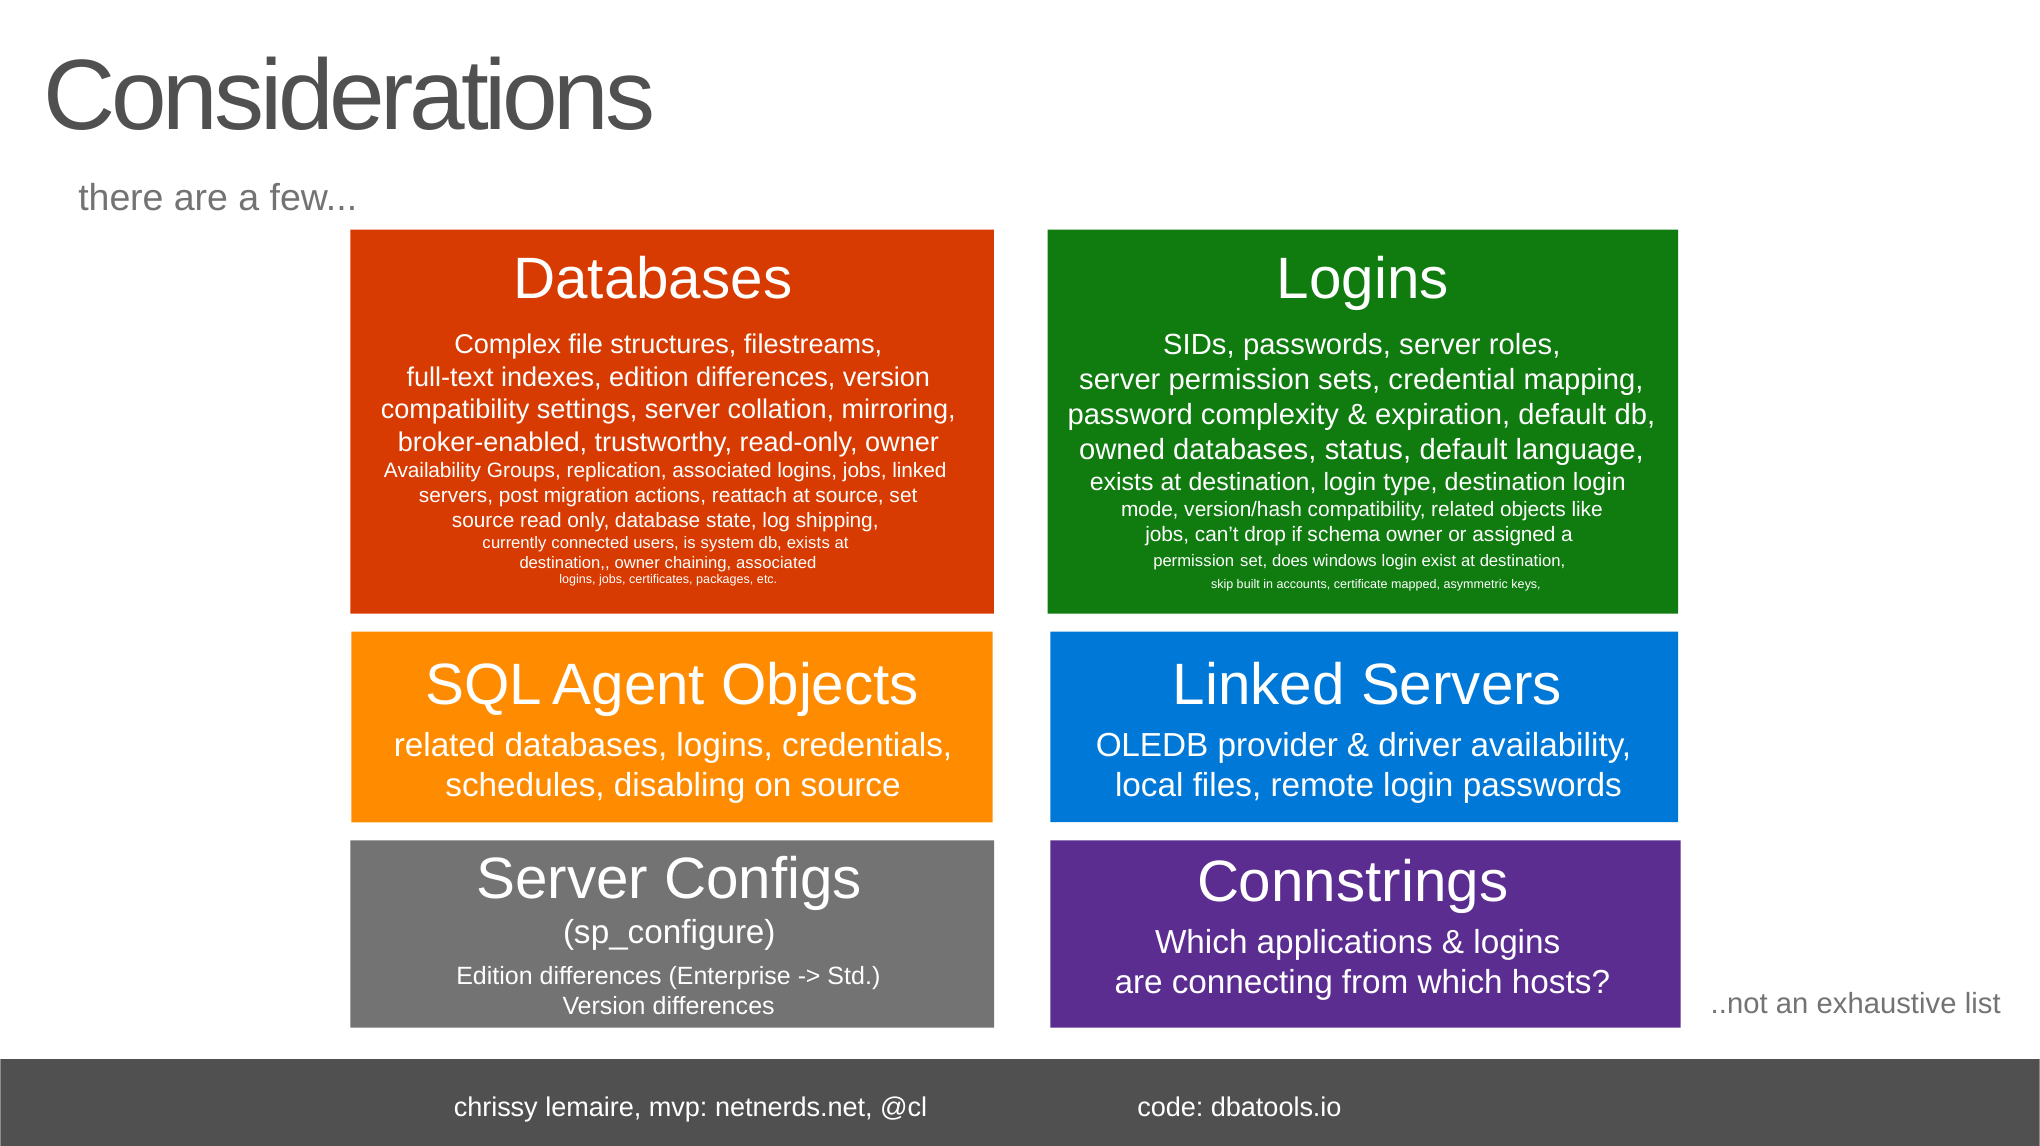

# Considerations
 there are a few...

Logins
SIDs, passwords, server roles,
server permission sets, credential mapping, password complexity & expiration, default db, owned databases, status, default language,
exists at destination, login type, destination login
mode, version/hash compatibility, related objects like
jobs, can’t drop if schema owner or assigned a
permission set, does windows login exist at destination,

Databases
Complex file structures, filestreams,
full-text indexes, edition differences, version compatibility settings, server collation, mirroring, broker-enabled, trustworthy, read-only, owner
Availability Groups, replication, associated logins, jobs, linked
servers, post migration actions, reattach at source, set
source read only, database state, log shipping,
currently connected users, is system db, exists at
destination,, owner chaining, associated
logins, jobs, certificates, packages, etc.
skip built in accounts, certificate mapped, asymmetric keys,

SQL Agent Objects
related databases, logins, credentials, schedules, disabling on source

 Connstrings
Which applications & logins
are connecting from which hosts?
Linked Servers
OLEDB provider & driver availability,
local files, remote login passwords
Server Configs
(sp_configure)

Edition differences (Enterprise -> Std.)
Version differences

..not an exhaustive list

chrissy lemaire, mvp: netnerds.net, @cl                            code: dbatools.io